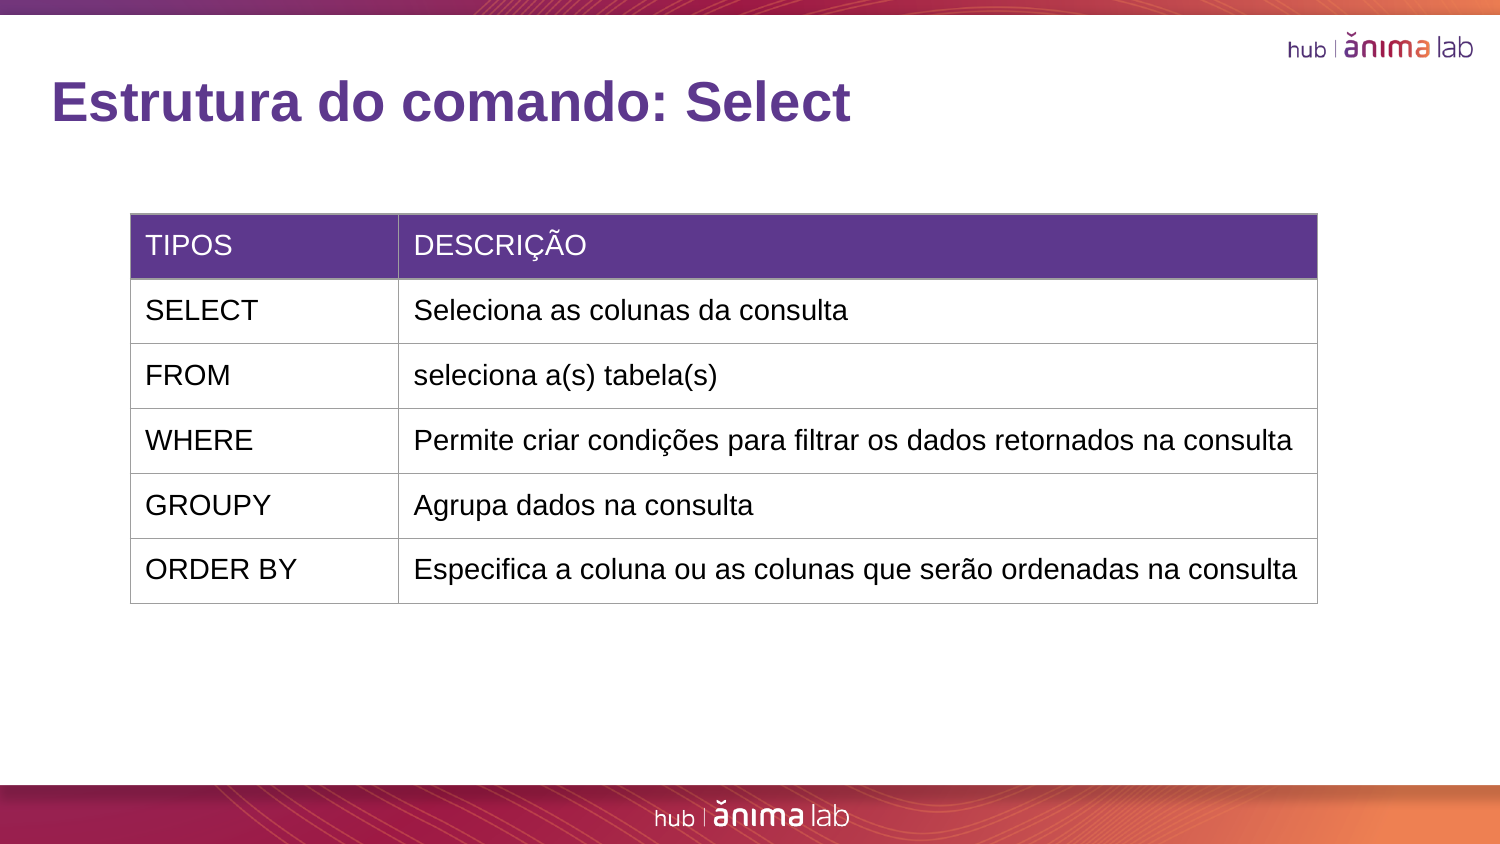

Estrutura do comando: Select
| TIPOS | DESCRIÇÃO |
| --- | --- |
| SELECT | Seleciona as colunas da consulta |
| FROM | seleciona a(s) tabela(s) |
| WHERE | Permite criar condições para filtrar os dados retornados na consulta |
| GROUPY | Agrupa dados na consulta |
| ORDER BY | Especifica a coluna ou as colunas que serão ordenadas na consulta |